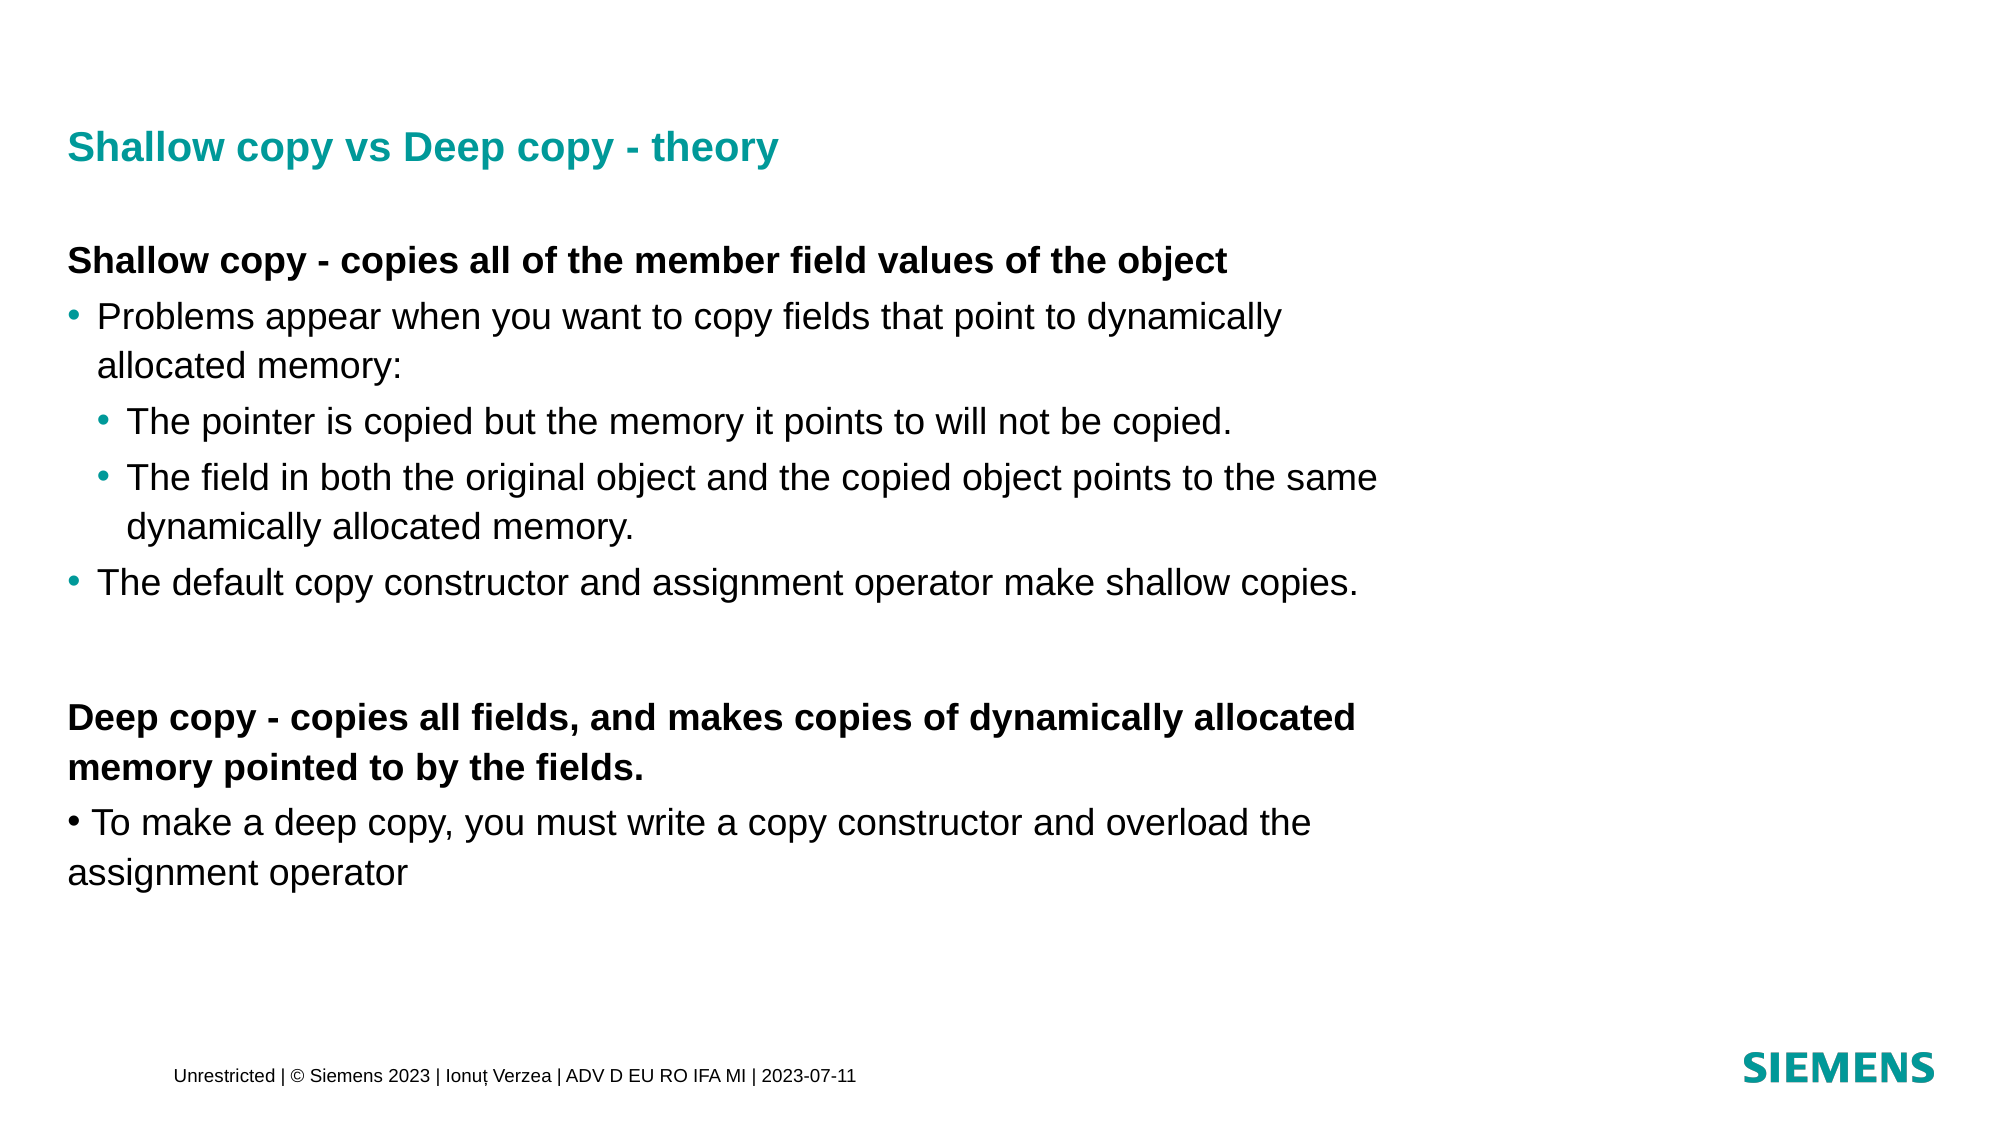

# Shallow copy vs Deep copy - theory
Shallow copy - copies all of the member field values of the object
Problems appear when you want to copy fields that point to dynamically allocated memory:
The pointer is copied but the memory it points to will not be copied.
The field in both the original object and the copied object points to the same dynamically allocated memory.
The default copy constructor and assignment operator make shallow copies.

Deep copy - copies all fields, and makes copies of dynamically allocated memory pointed to by the fields.
 To make a deep copy, you must write a copy constructor and overload the assignment operator
Unrestricted | © Siemens 2023 | Ionuț Verzea | ADV D EU RO IFA MI | 2023-07-11